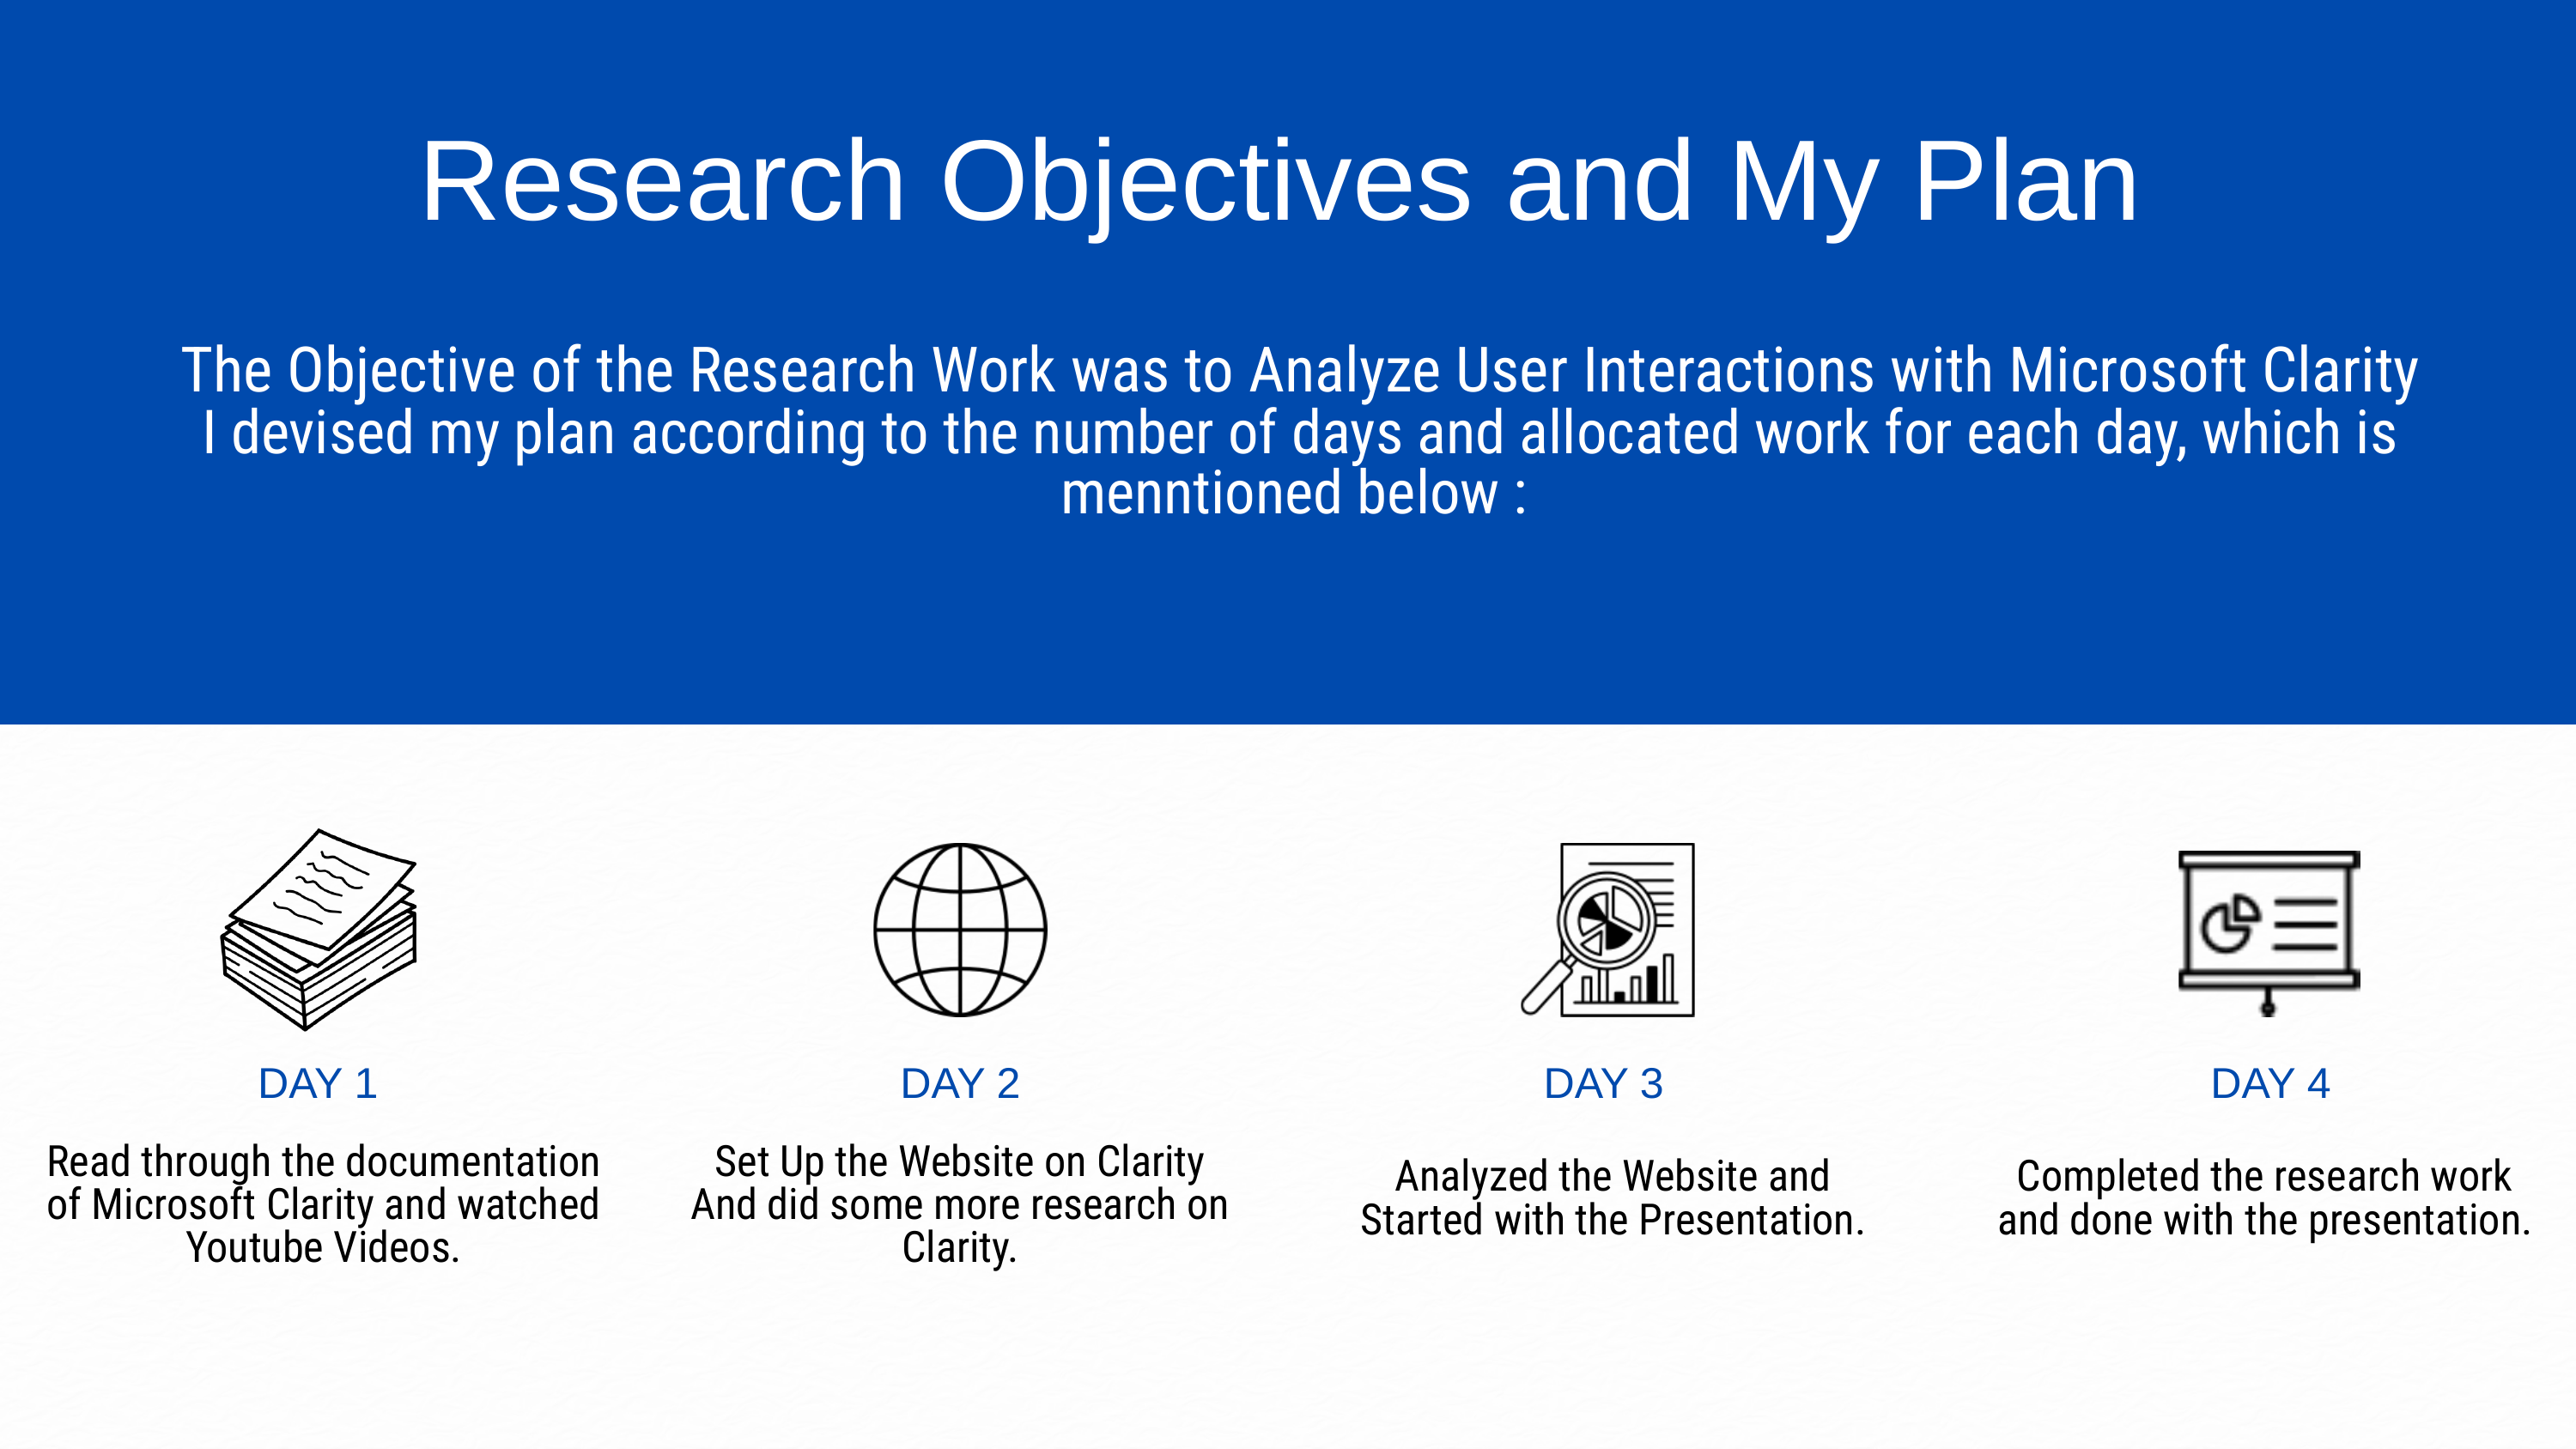

Research Objectives and My Plan
The Objective of the Research Work was to Analyze User Interactions with Microsoft Clarity
I devised my plan according to the number of days and allocated work for each day, which is menntioned below :

DAY 1
DAY 2
DAY 3
DAY 4
Read through the documentation of Microsoft Clarity and watched Youtube Videos.
Set Up the Website on Clarity And did some more research on Clarity.
Analyzed the Website and Started with the Presentation.
Completed the research work and done with the presentation.